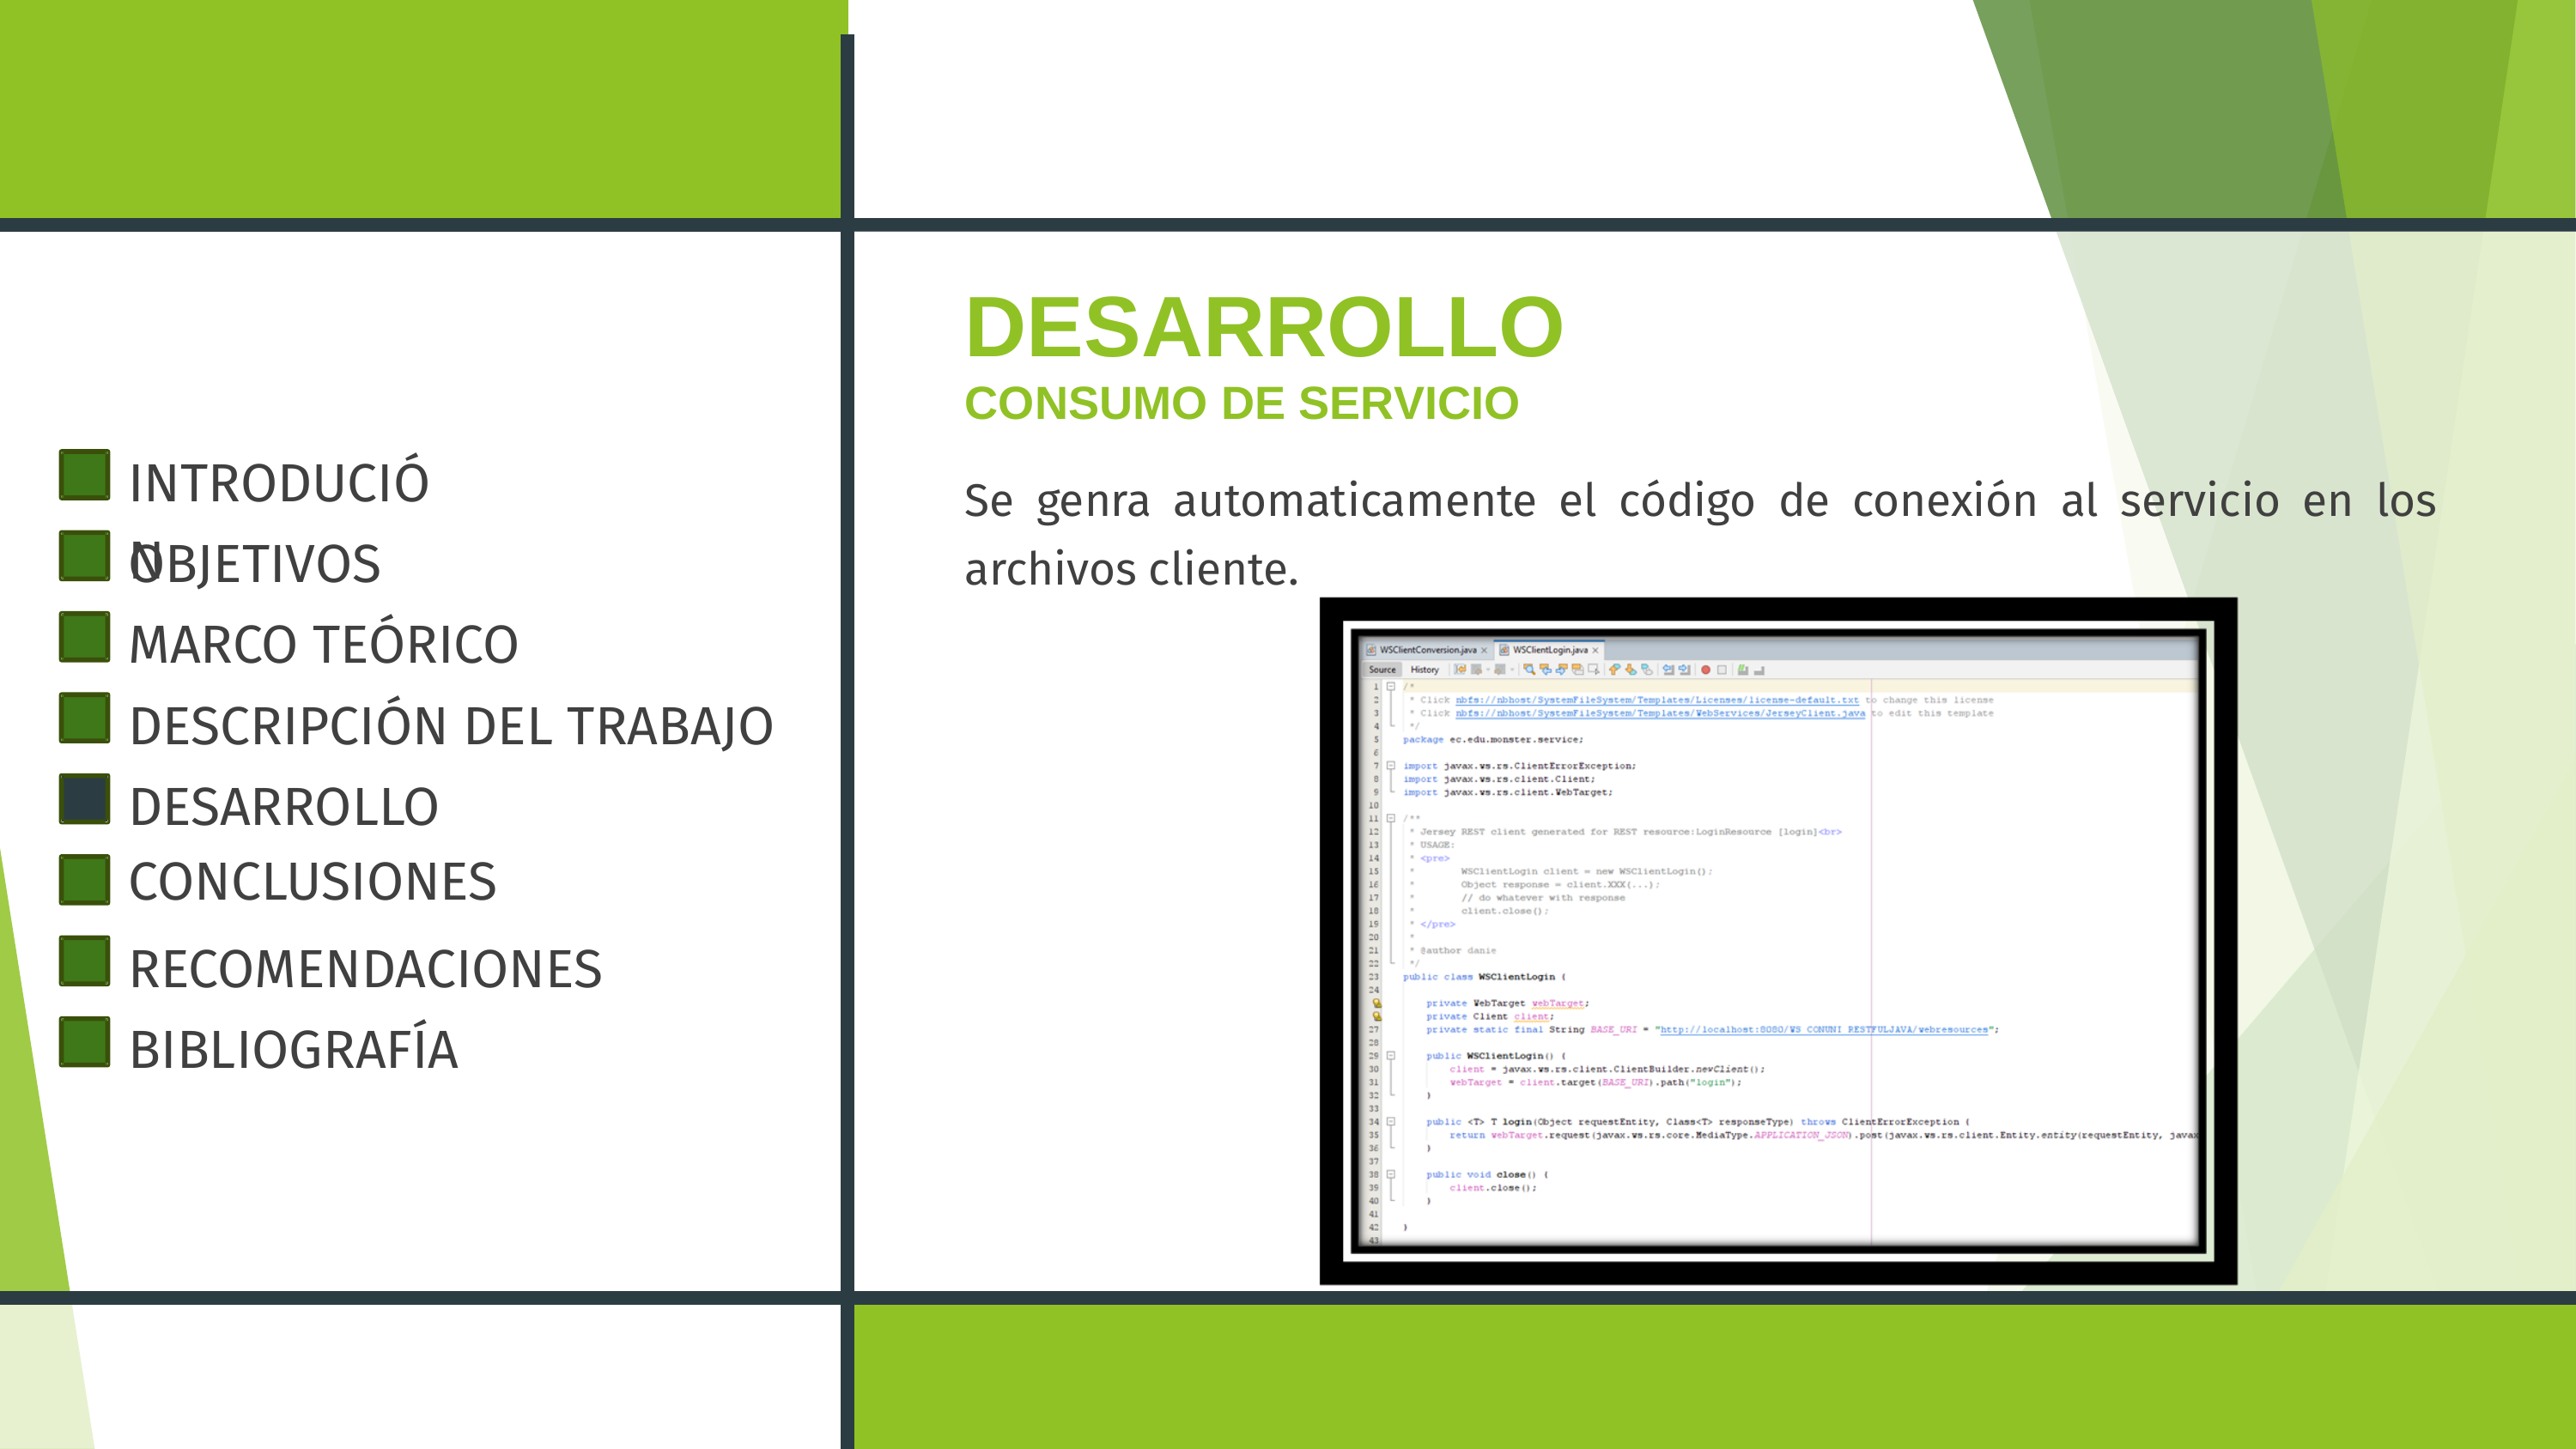

DESARROLLO
CONSUMO DE SERVICIO
INTRODUCIÓN

OBJETIVOS

MARCO TEÓRICO

DESCRIPCIÓN DEL TRABAJO

DESARROLLO

CONCLUSIONES

RECOMENDACIONES

BIBLIOGRAFÍA

Se genra automaticamente el código de conexión al servicio en los archivos cliente.